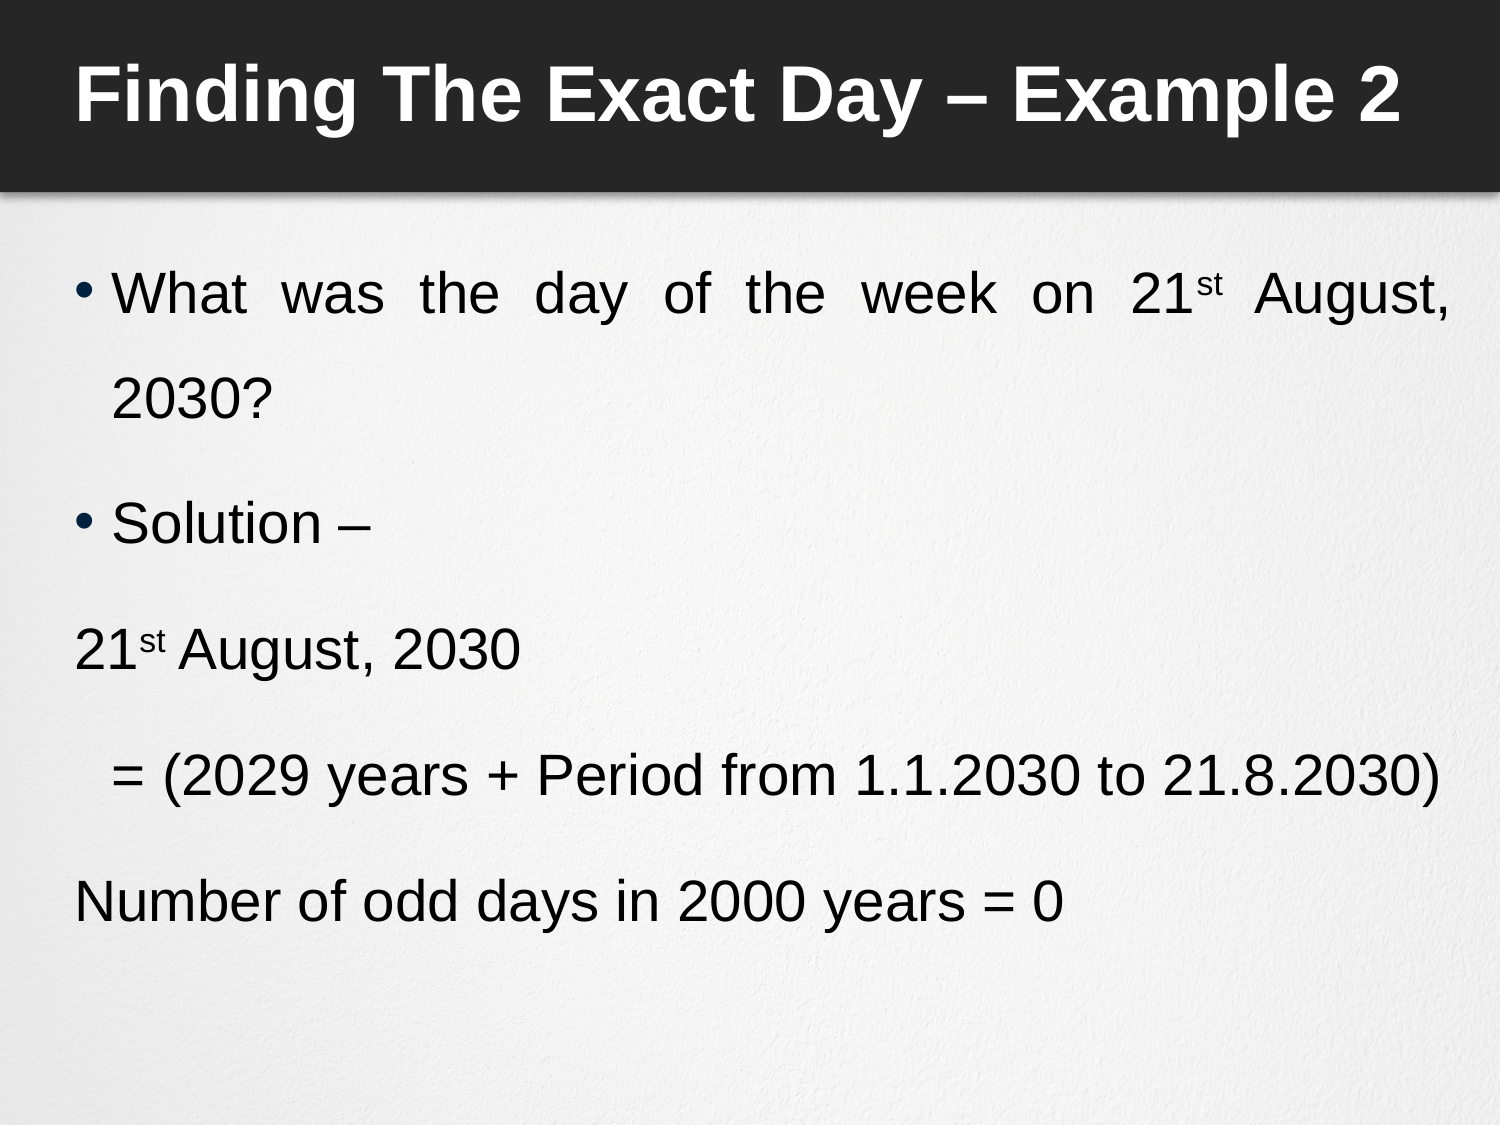

# Finding The Exact Day – Example 2
What was the day of the week on 21st August, 2030?
Solution –
21st August, 2030
	= (2029 years + Period from 1.1.2030 to 21.8.2030)
Number of odd days in 2000 years = 0